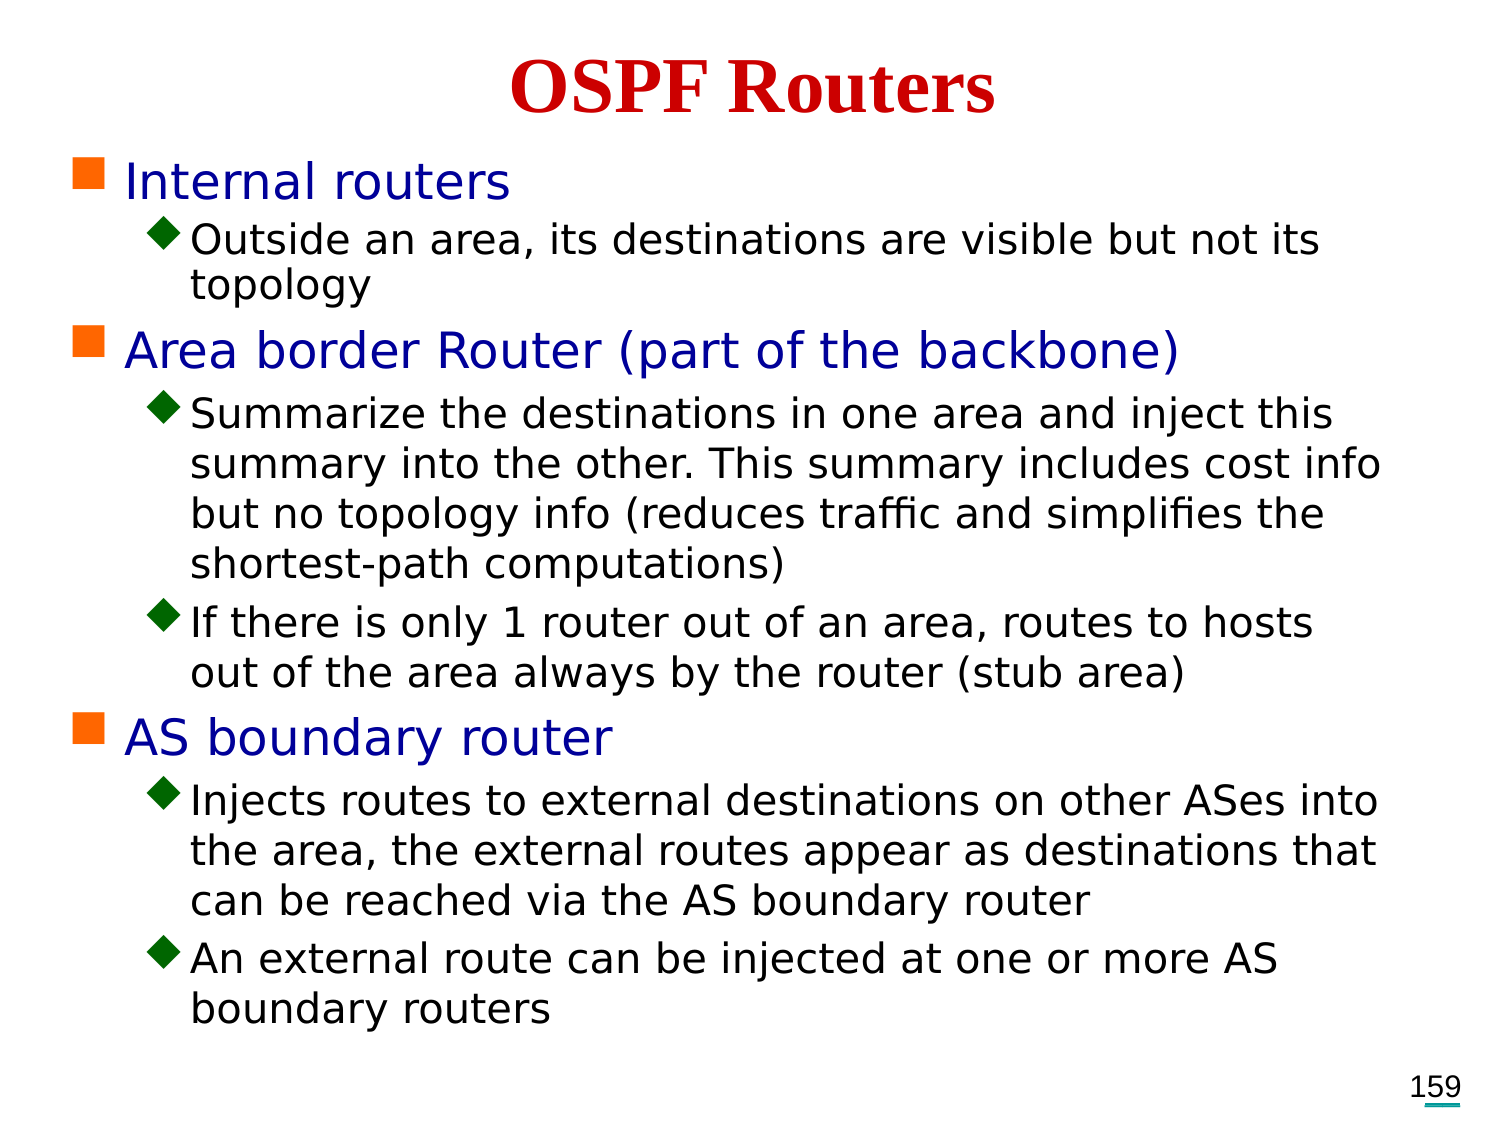

# OSPF Routers
Internal routers
Outside an area, its destinations are visible but not its topology
Area border Router (part of the backbone)
Summarize the destinations in one area and inject this summary into the other. This summary includes cost info but no topology info (reduces traffic and simplifies the shortest-path computations)
If there is only 1 router out of an area, routes to hosts out of the area always by the router (stub area)
AS boundary router
Injects routes to external destinations on other ASes into the area, the external routes appear as destinations that can be reached via the AS boundary router
An external route can be injected at one or more AS boundary routers